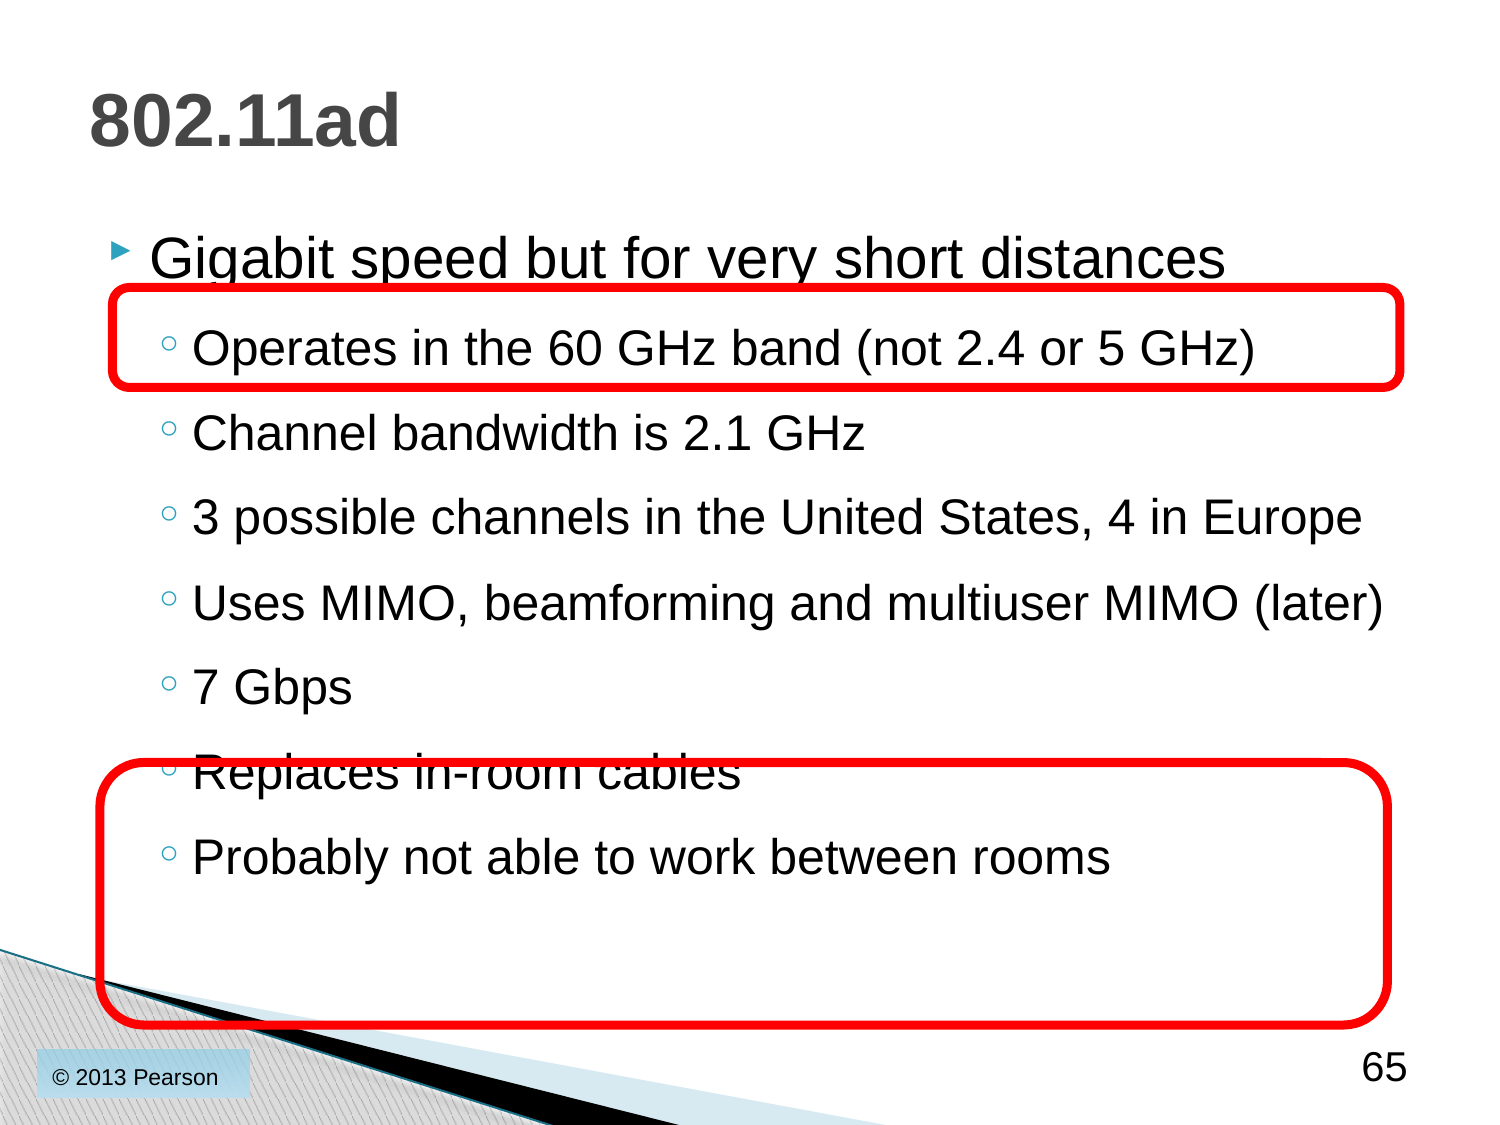

# 802.11ad
Gigabit speed but for very short distances
Operates in the 60 GHz band (not 2.4 or 5 GHz)
Channel bandwidth is 2.1 GHz
3 possible channels in the United States, 4 in Europe
Uses MIMO, beamforming and multiuser MIMO (later)
7 Gbps
Replaces in-room cables
Probably not able to work between rooms

65
© 2013 Pearson